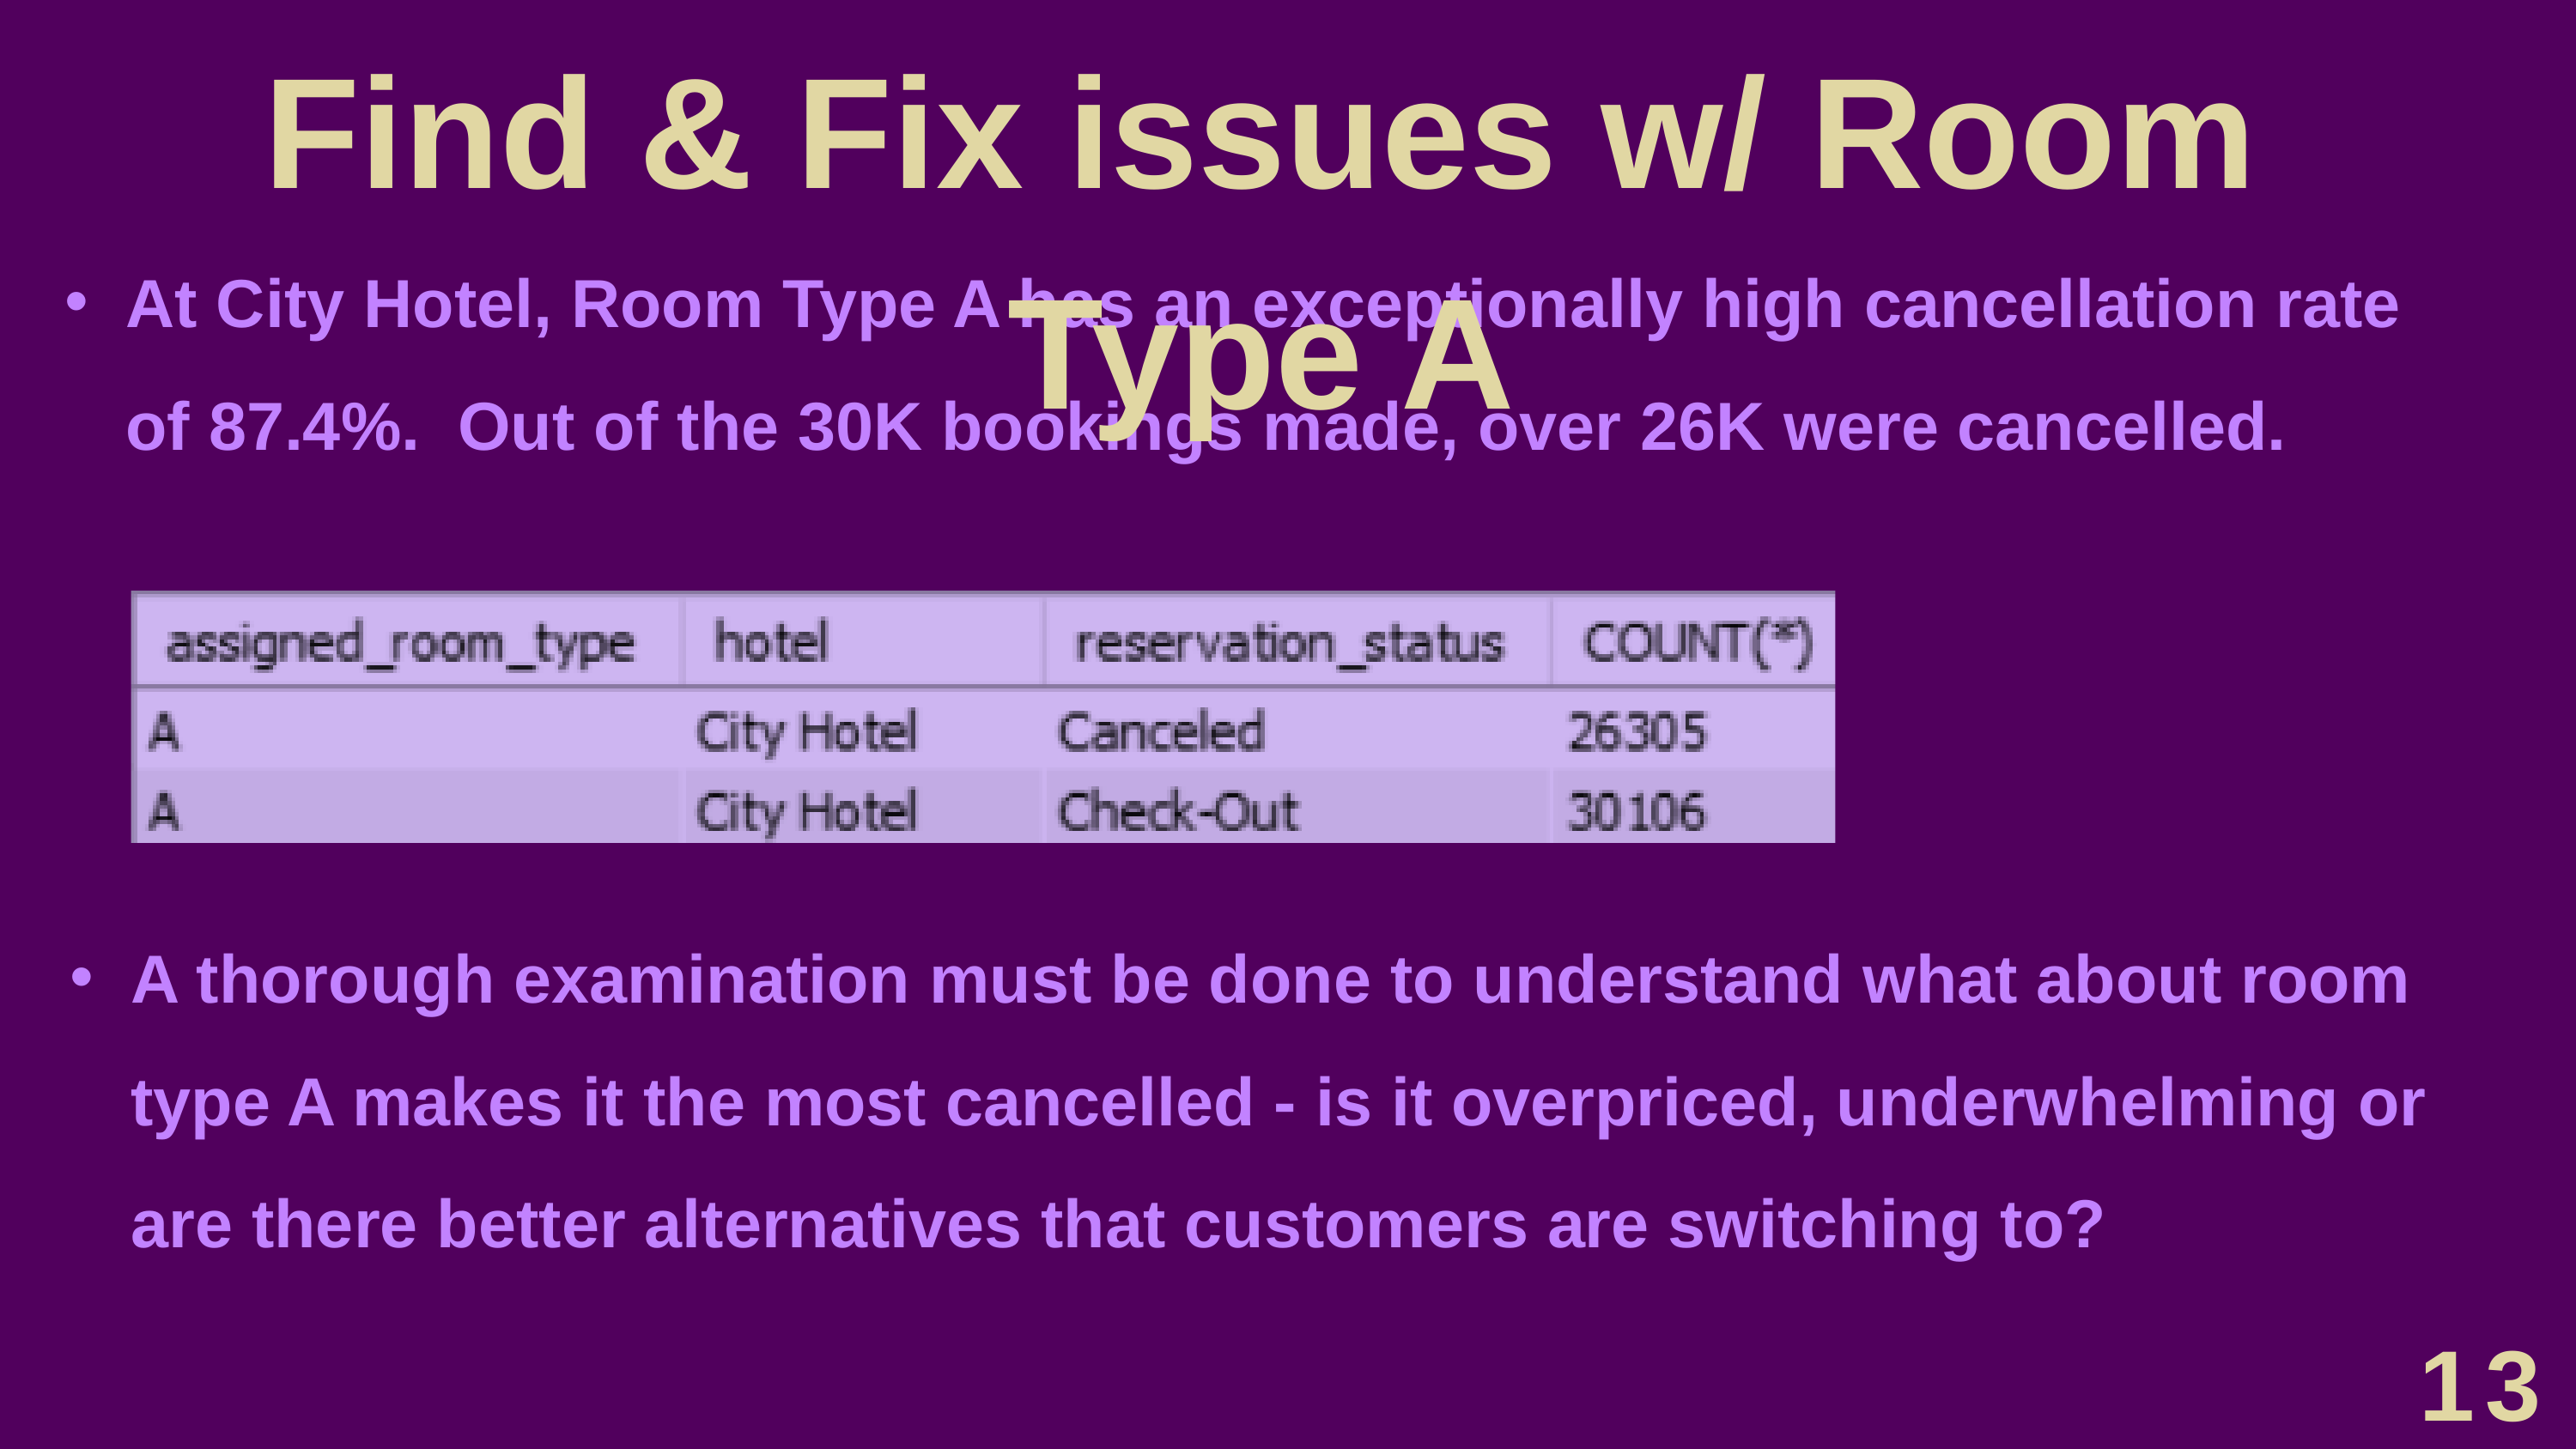

Find & Fix issues w/ Room Type A
At City Hotel, Room Type A has an exceptionally high cancellation rate of 87.4%.  Out of the 30K bookings made, over 26K were cancelled.

A thorough examination must be done to understand what about room type A makes it the most cancelled - is it overpriced, underwhelming or are there better alternatives that customers are switching to?
13